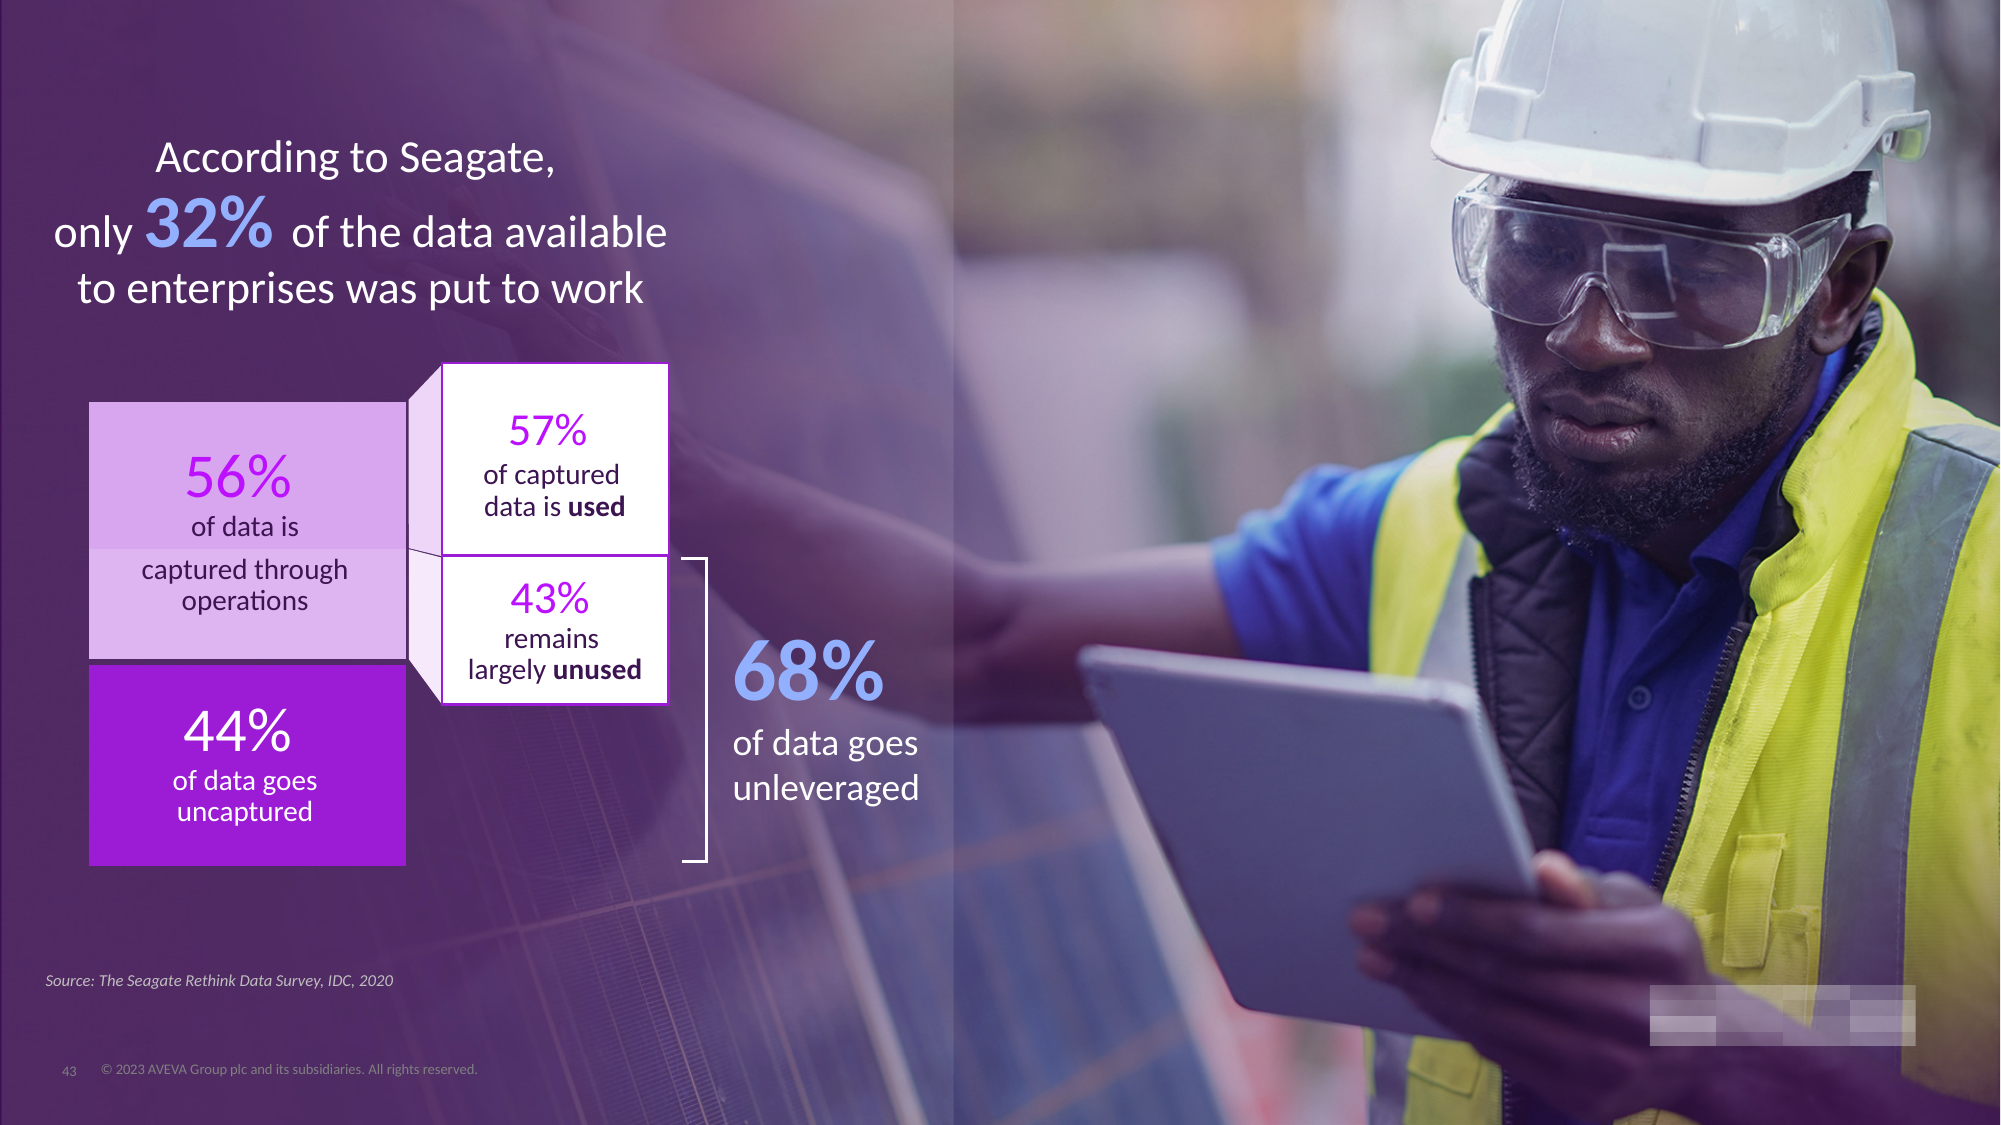

According to Seagate,
only 32% of the data available to enterprises was put to work

57%
of captured
data is used

56%
of data is
captured through operations

43%
remains
largely unused
68%
of data goes
unleveraged

44%
of data goes uncaptured
Source: The Seagate Rethink Data Survey, IDC, 2020
43
© 2023 AVEVA Group plc and its subsidiaries. All rights reserved.